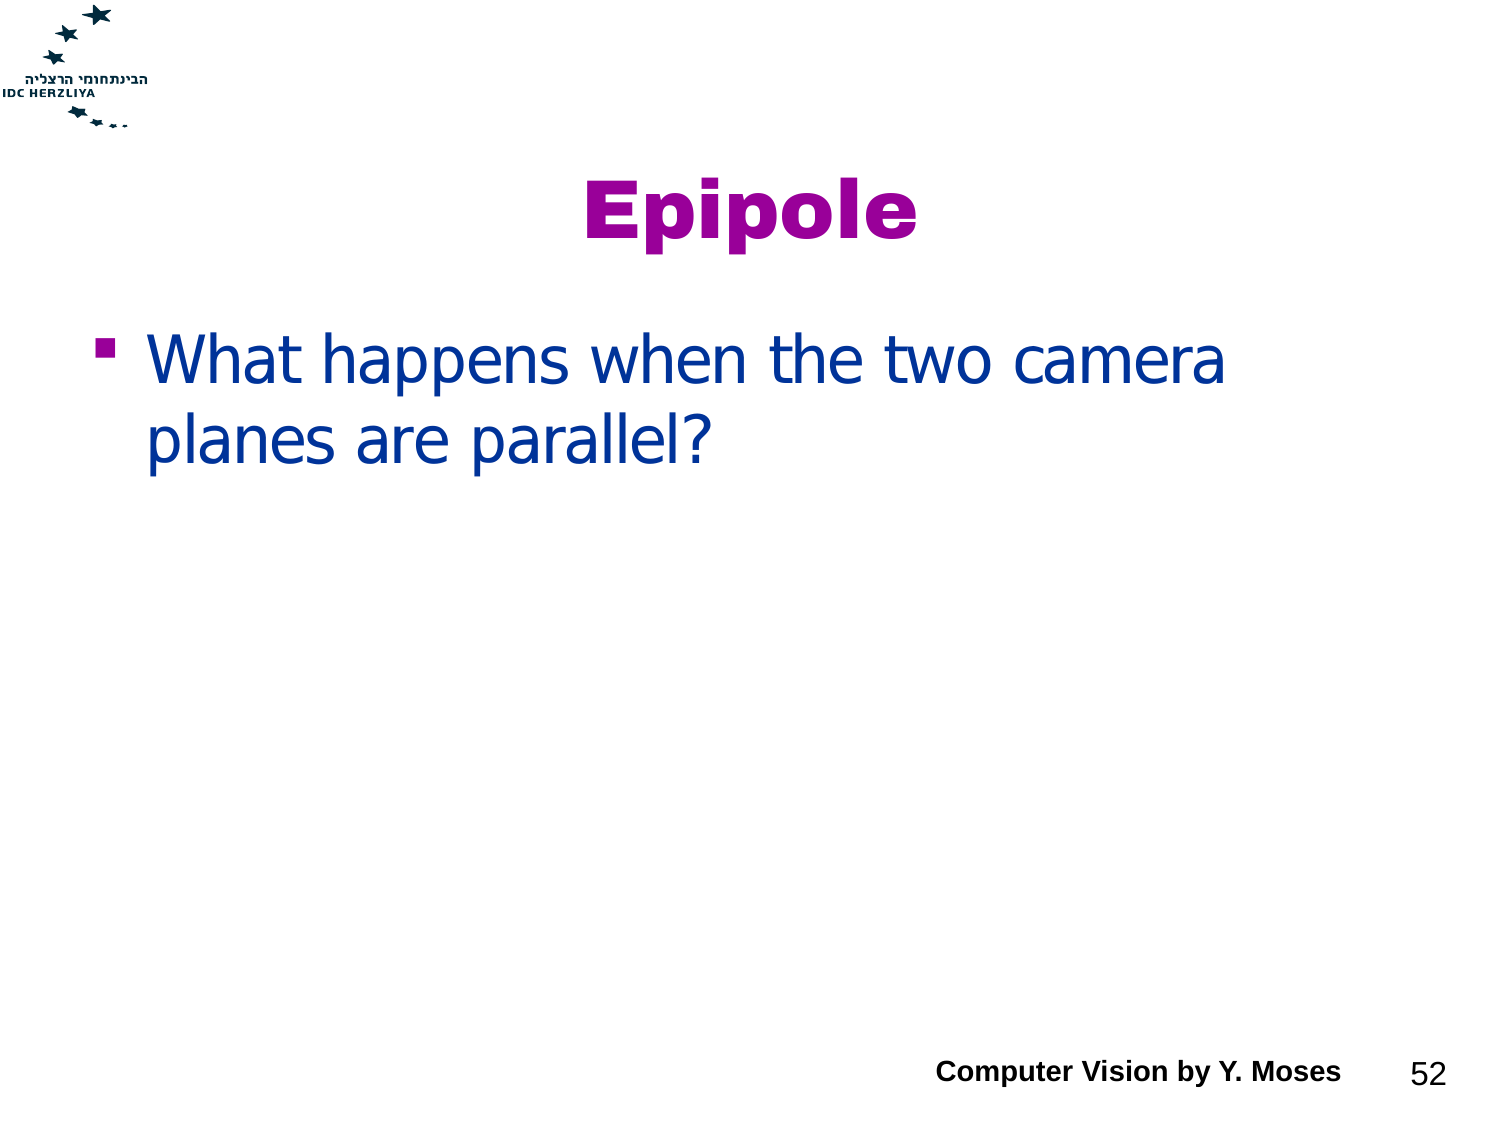

# Epipole
What happens when the two camera planes are parallel?
Computer Vision by Y. Moses
52